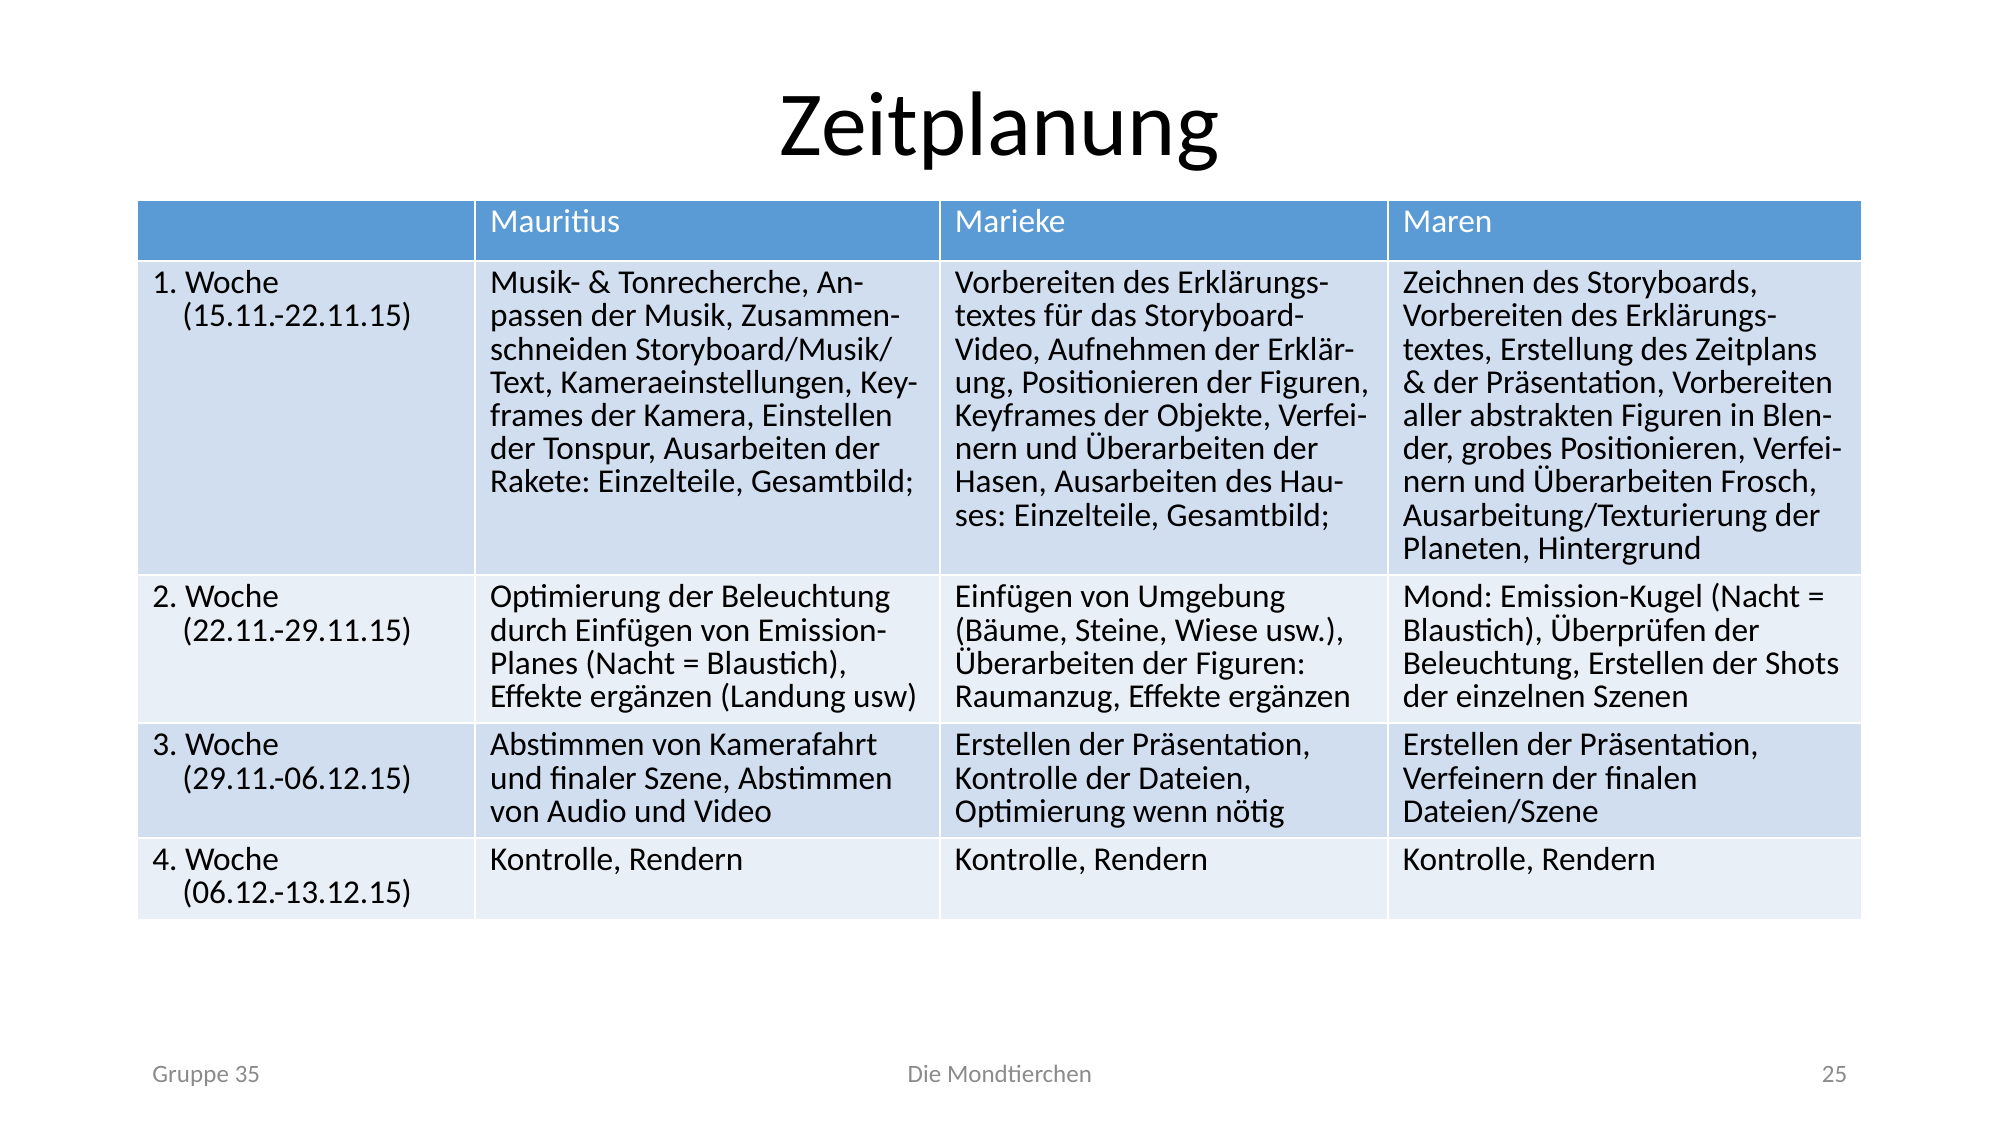

# Zeitplanung
|  | Mauritius | Marieke | Maren |
| --- | --- | --- | --- |
| 1. Woche (15.11.-22.11.15) | Musik- & Tonrecherche, An-passen der Musik, Zusammen-schneiden Storyboard/Musik/ Text, Kameraeinstellungen, Key-frames der Kamera, Einstellen der Tonspur, Ausarbeiten der Rakete: Einzelteile, Gesamtbild; | Vorbereiten des Erklärungs-textes für das Storyboard-Video, Aufnehmen der Erklär-ung, Positionieren der Figuren, Keyframes der Objekte, Verfei-nern und Überarbeiten der Hasen, Ausarbeiten des Hau-ses: Einzelteile, Gesamtbild; | Zeichnen des Storyboards, Vorbereiten des Erklärungs-textes, Erstellung des Zeitplans & der Präsentation, Vorbereiten aller abstrakten Figuren in Blen-der, grobes Positionieren, Verfei-nern und Überarbeiten Frosch, Ausarbeitung/Texturierung der Planeten, Hintergrund |
| 2. Woche (22.11.-29.11.15) | Optimierung der Beleuchtung durch Einfügen von Emission-Planes (Nacht = Blaustich), Effekte ergänzen (Landung usw) | Einfügen von Umgebung (Bäume, Steine, Wiese usw.), Überarbeiten der Figuren: Raumanzug, Effekte ergänzen | Mond: Emission-Kugel (Nacht = Blaustich), Überprüfen der Beleuchtung, Erstellen der Shots der einzelnen Szenen |
| 3. Woche (29.11.-06.12.15) | Abstimmen von Kamerafahrt und finaler Szene, Abstimmen von Audio und Video | Erstellen der Präsentation, Kontrolle der Dateien, Optimierung wenn nötig | Erstellen der Präsentation, Verfeinern der finalen Dateien/Szene |
| 4. Woche (06.12.-13.12.15) | Kontrolle, Rendern | Kontrolle, Rendern | Kontrolle, Rendern |
Gruppe 35
Die Mondtierchen
25